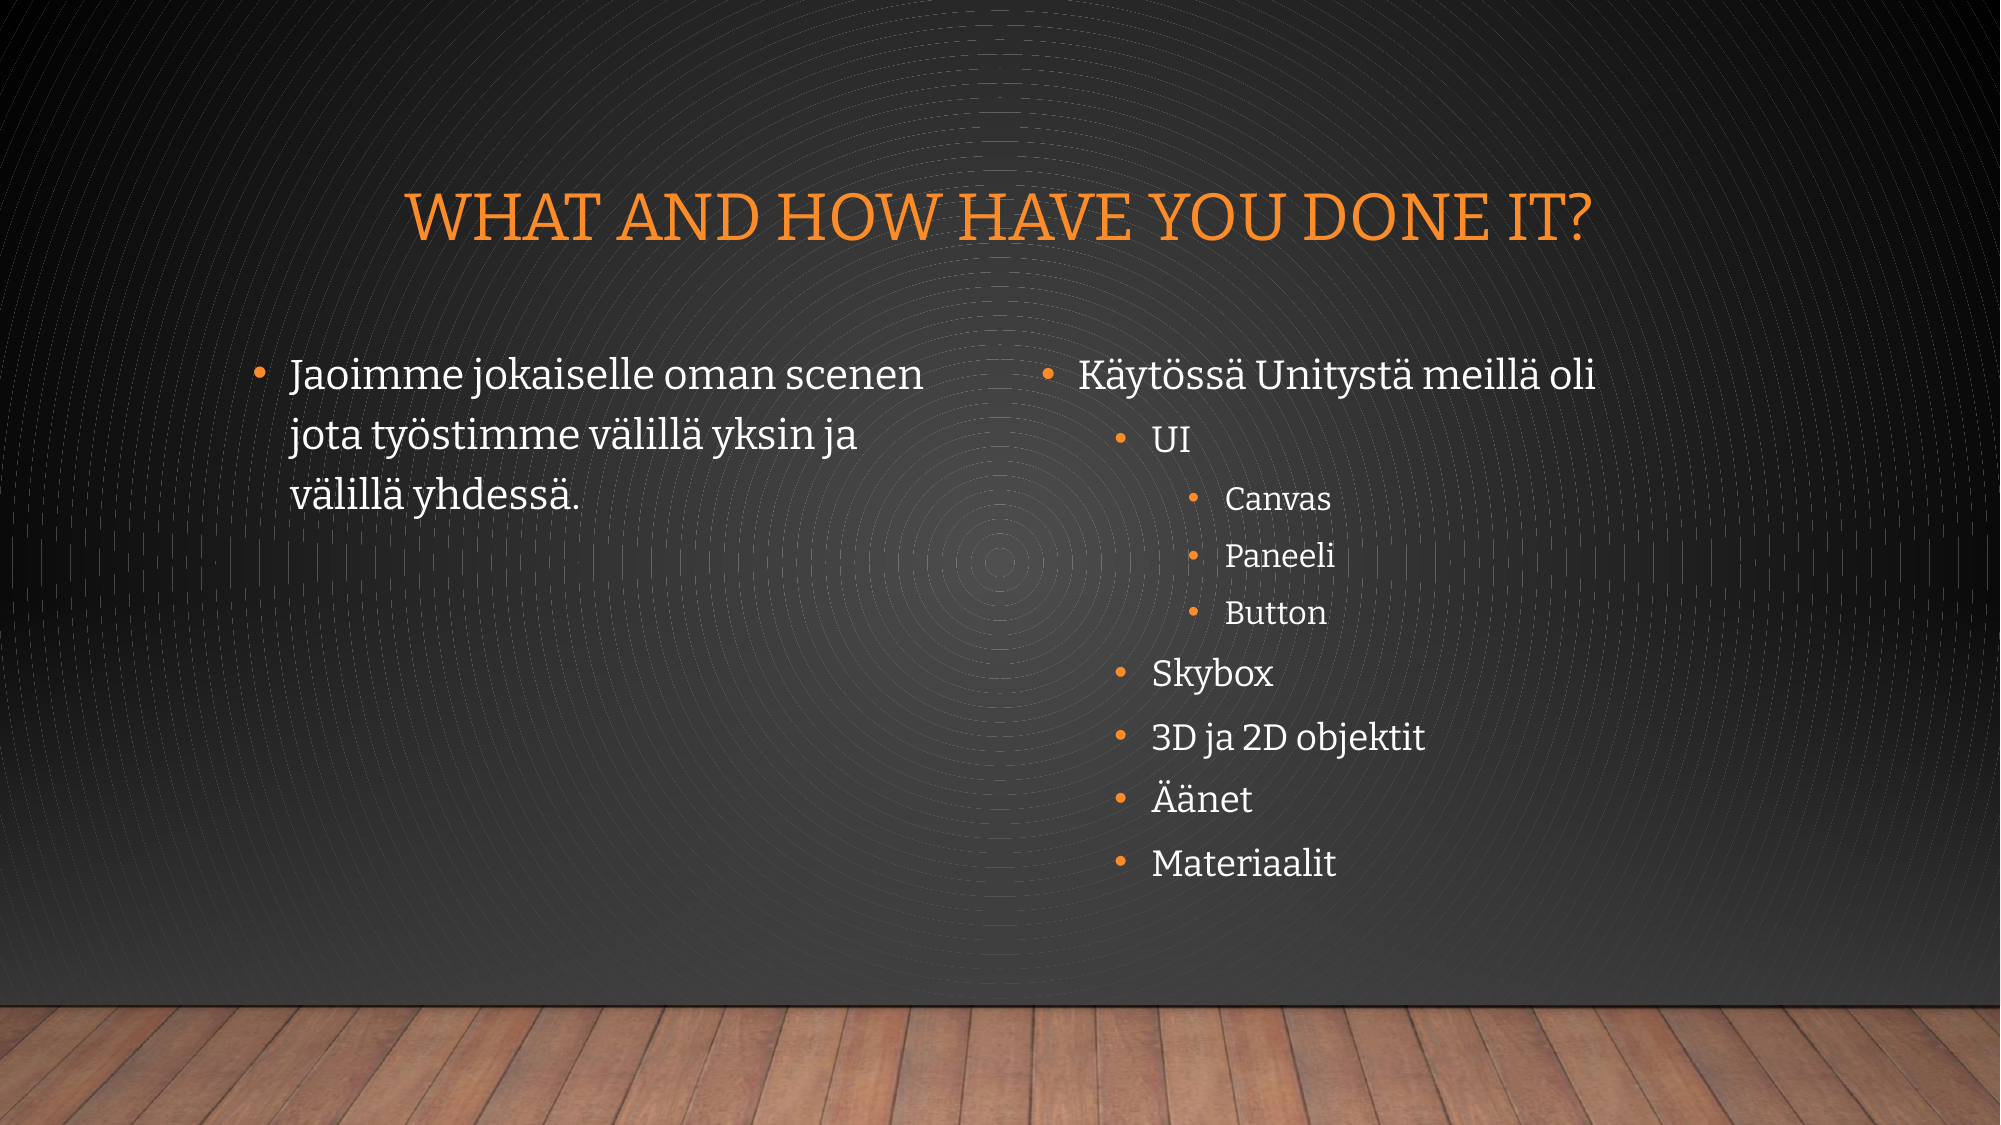

# What and how have you done it?
Jaoimme jokaiselle oman scenen jota työstimme välillä yksin ja välillä yhdessä.

Käytössä Unitystä meillä oli
UI
Canvas
Paneeli
Button
Skybox
3D ja 2D objektit
Äänet
Materiaalit